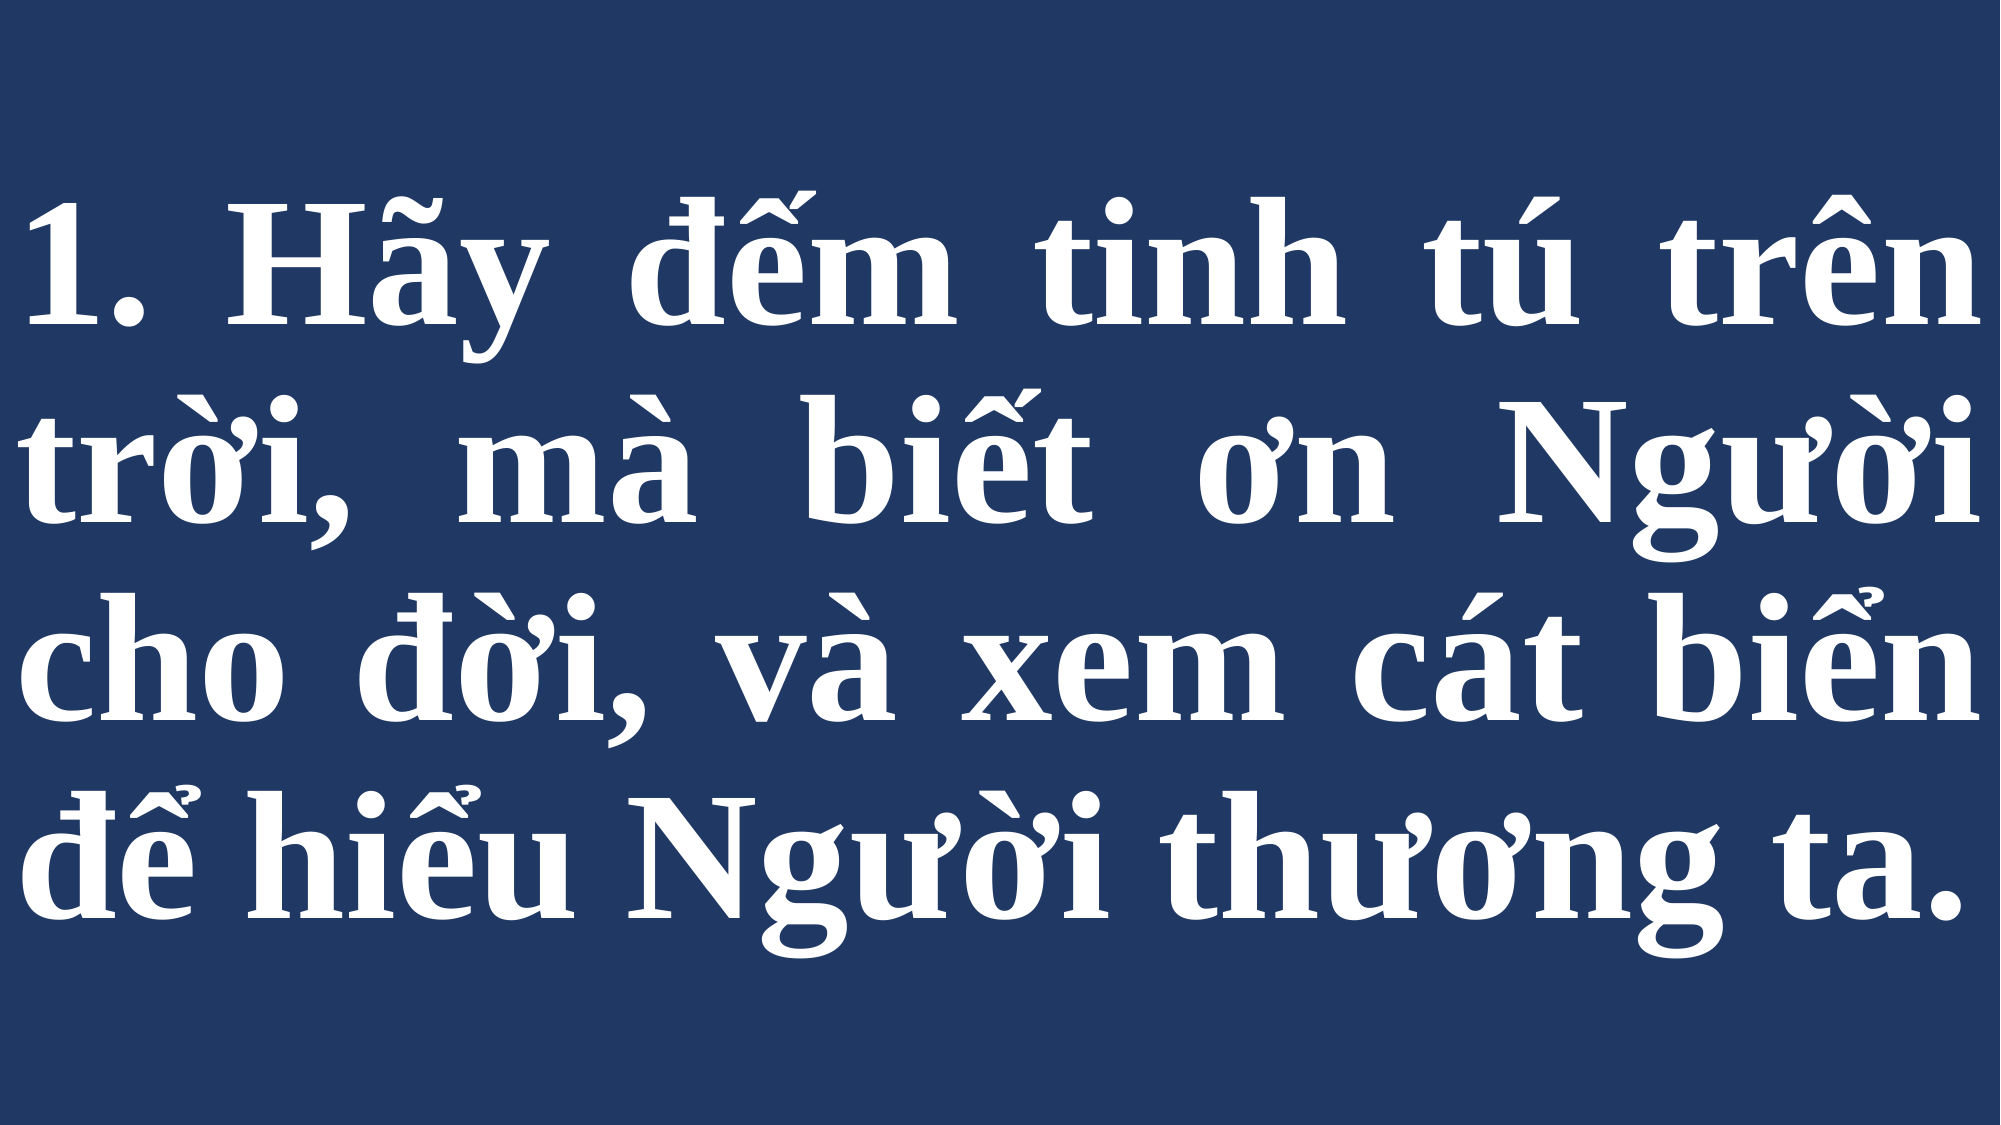

# 1. Hãy đếm tinh tú trên trời, mà biết ơn Người cho đời, và xem cát biển để hiểu Người thương ta.